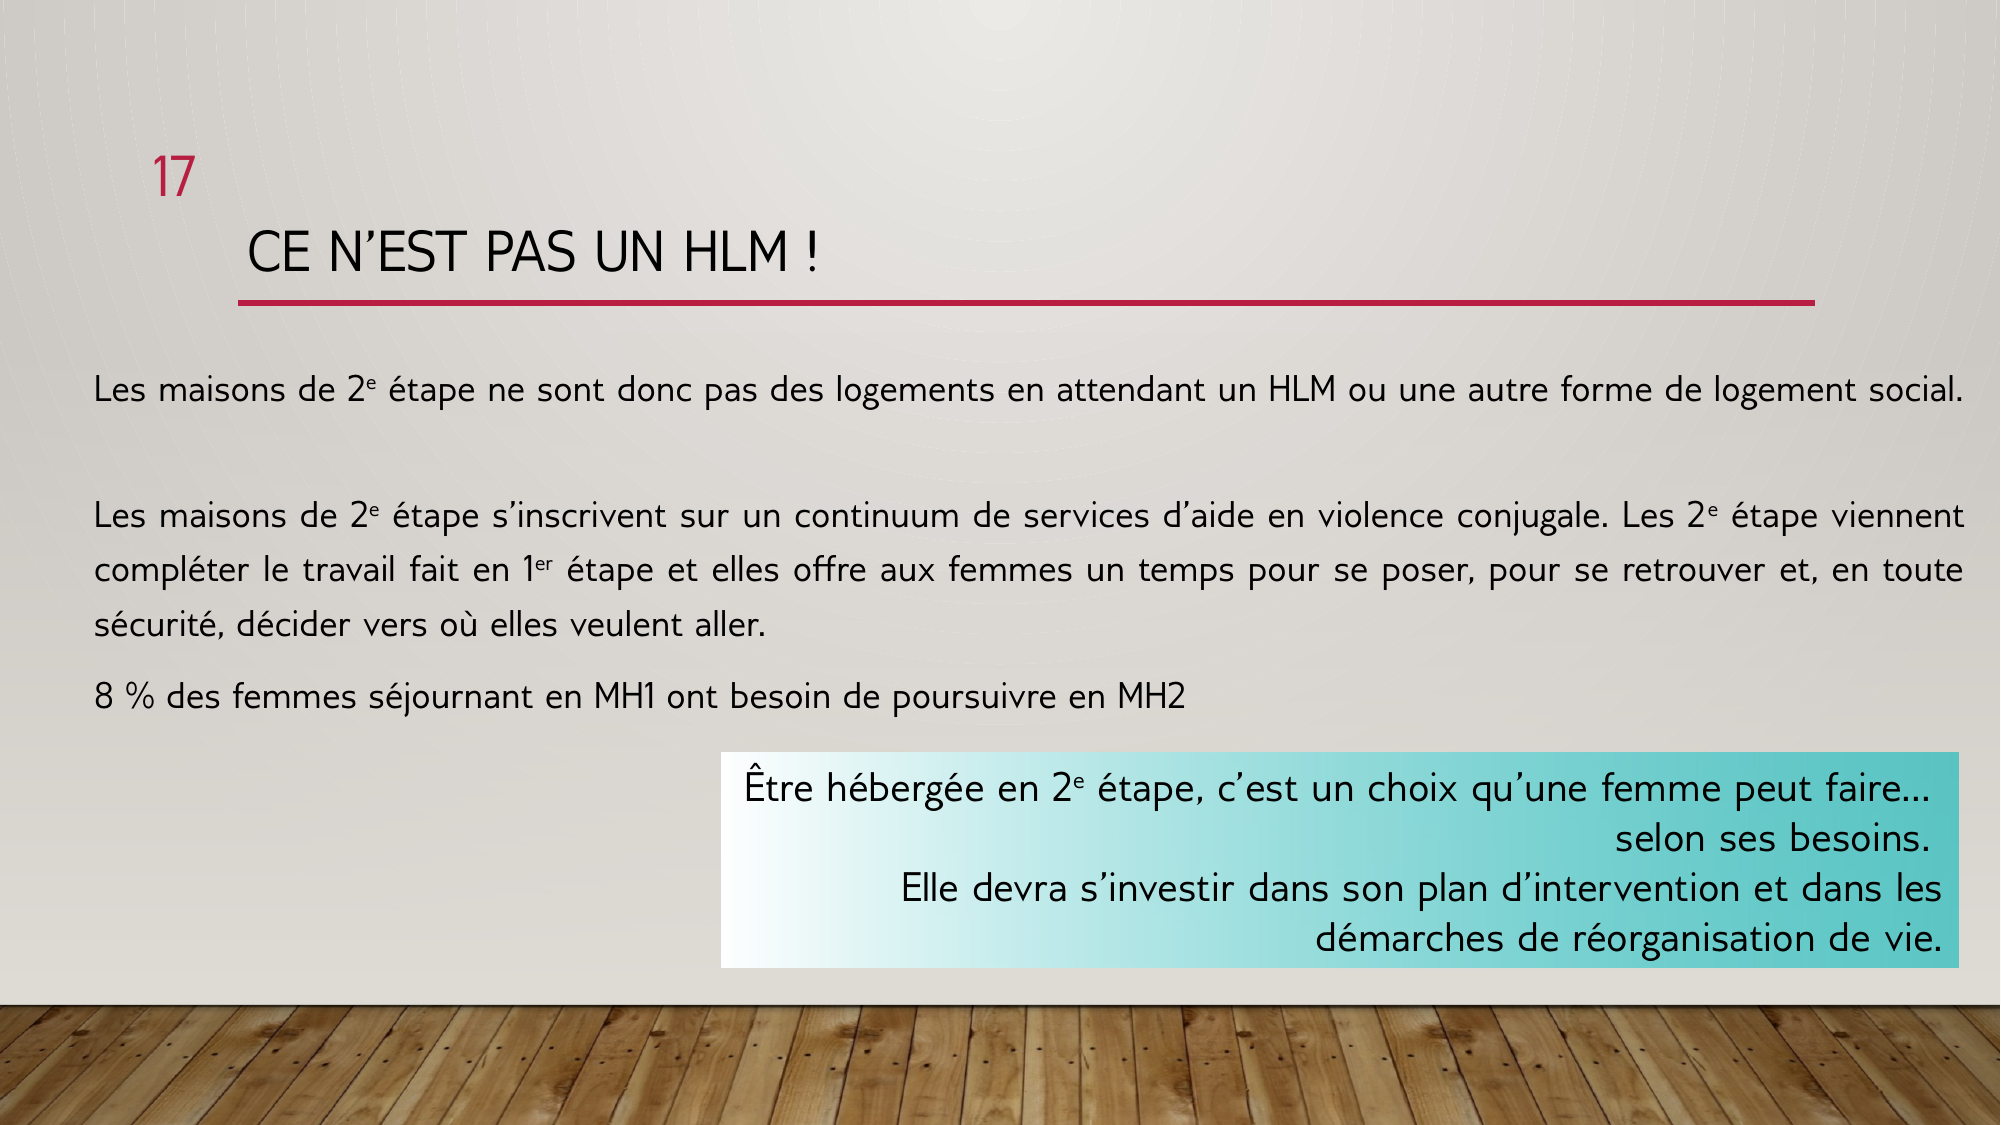

17
# Ce n’est pas un HLM !
Les maisons de 2e étape ne sont donc pas des logements en attendant un HLM ou une autre forme de logement social.
Les maisons de 2e étape s’inscrivent sur un continuum de services d’aide en violence conjugale. Les 2e étape viennent compléter le travail fait en 1er étape et elles offre aux femmes un temps pour se poser, pour se retrouver et, en toute sécurité, décider vers où elles veulent aller.
8 % des femmes séjournant en MH1 ont besoin de poursuivre en MH2

Être hébergée en 2e étape, c’est un choix qu’une femme peut faire...  selon ses besoins.
Elle devra s’investir dans son plan d’intervention et dans les démarches de réorganisation de vie.